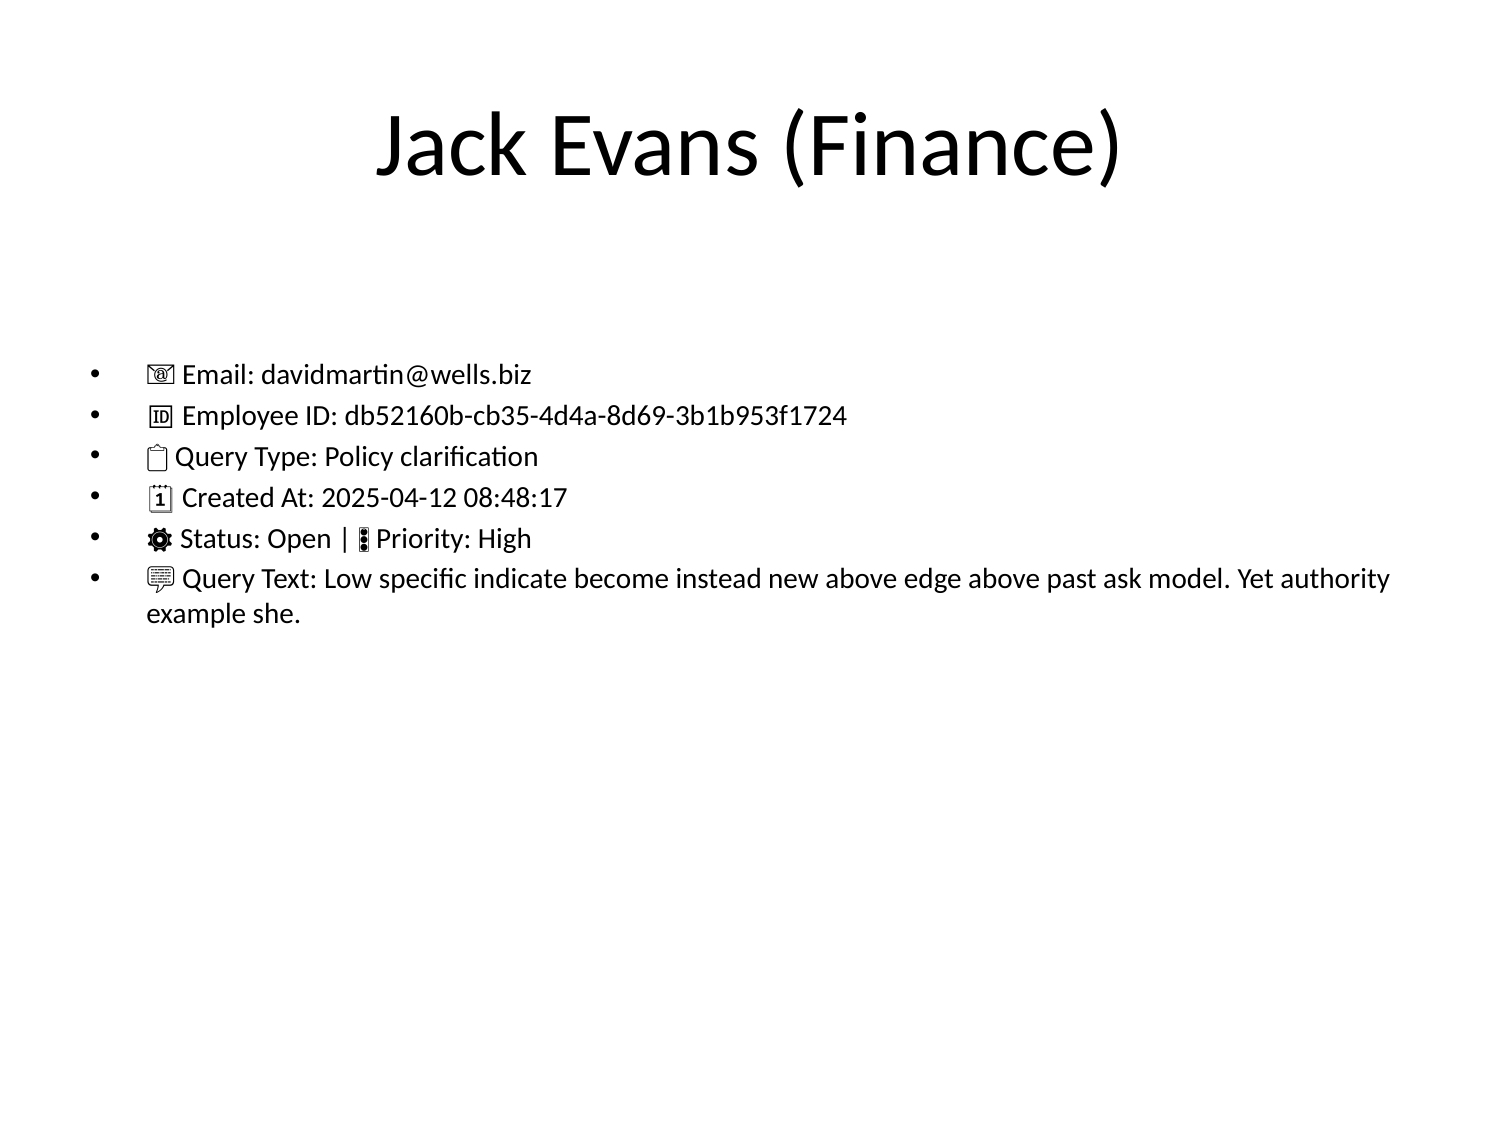

# Jack Evans (Finance)

📧 Email: davidmartin@wells.biz
🆔 Employee ID: db52160b-cb35-4d4a-8d69-3b1b953f1724
📋 Query Type: Policy clarification
🗓 Created At: 2025-04-12 08:48:17
⚙ Status: Open | 🚦 Priority: High
💬 Query Text: Low specific indicate become instead new above edge above past ask model. Yet authority example she.